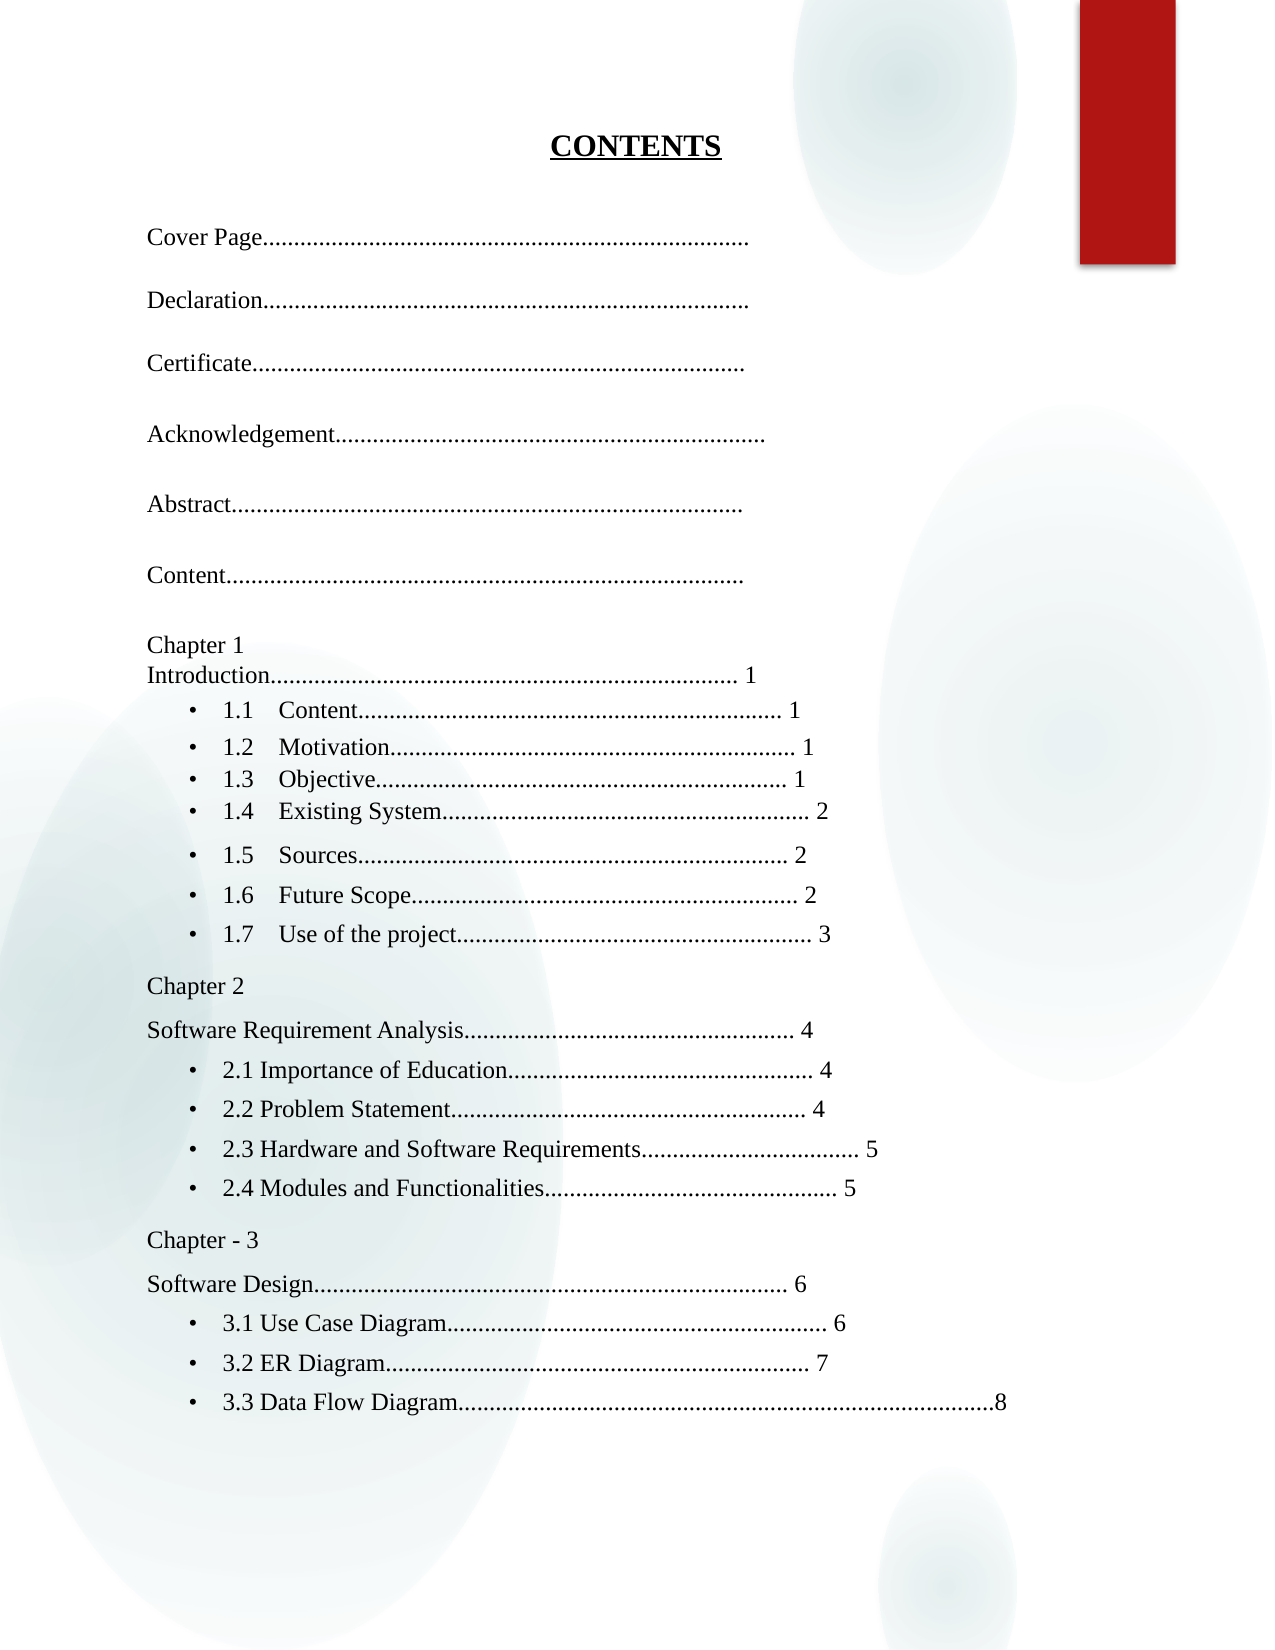

CONTENTS
Cover Page..............................................................................
Declaration..............................................................................
Certificate...............................................................................
Acknowledgement.....................................................................
Abstract..................................................................................
Content...................................................................................
Chapter 1
Introduction........................................................................... 1
•    1.1    Content.................................................................... 1
•    1.2    Motivation................................................................. 1
•    1.3    Objective.................................................................. 1
•    1.4    Existing System........................................................... 2
•    1.5    Sources..................................................................... 2
•    1.6    Future Scope.............................................................. 2
•    1.7    Use of the project......................................................... 3
Chapter 2
Software Requirement Analysis..................................................... 4
•    2.1 Importance of Education................................................. 4
•    2.2 Problem Statement......................................................... 4
•    2.3 Hardware and Software Requirements................................... 5
•    2.4 Modules and Functionalities............................................... 5
Chapter - 3
Software Design............................................................................ 6
•    3.1 Use Case Diagram............................................................. 6
•    3.2 ER Diagram.................................................................... 7
•    3.3 Data Flow Diagram......................................................................................8